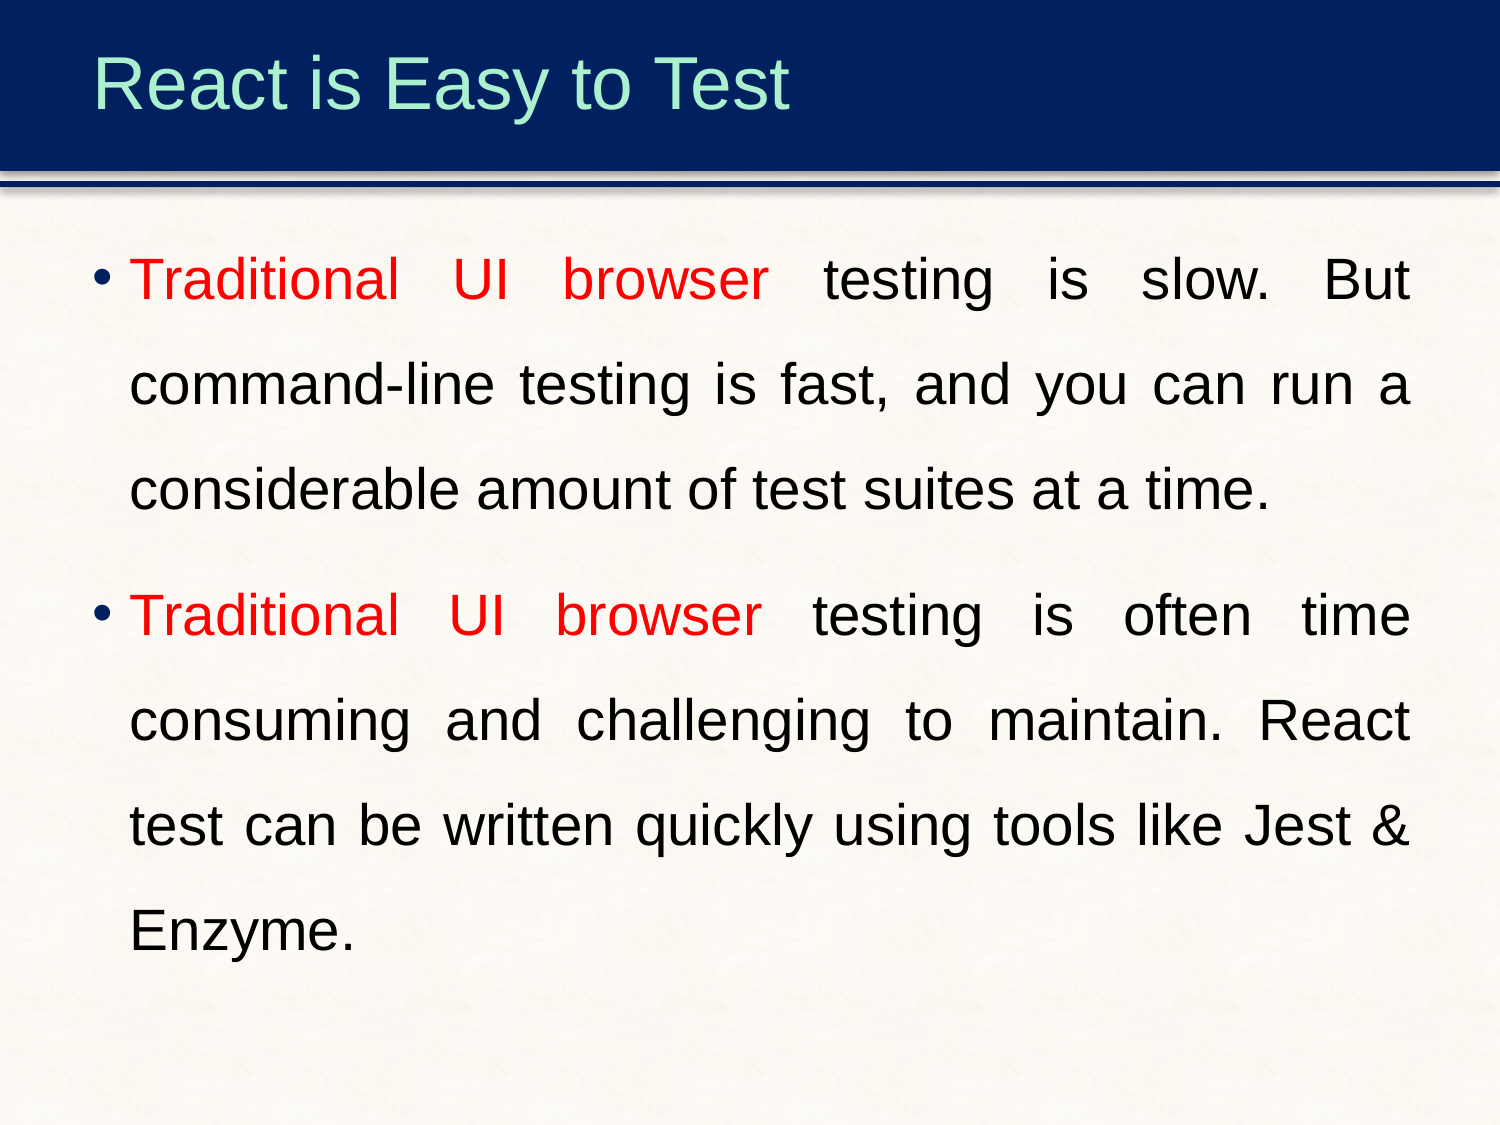

# React is Easy to Test
Traditional UI browser testing is slow. But command-line testing is fast, and you can run a considerable amount of test suites at a time.
Traditional UI browser testing is often time consuming and challenging to maintain. React test can be written quickly using tools like Jest & Enzyme.